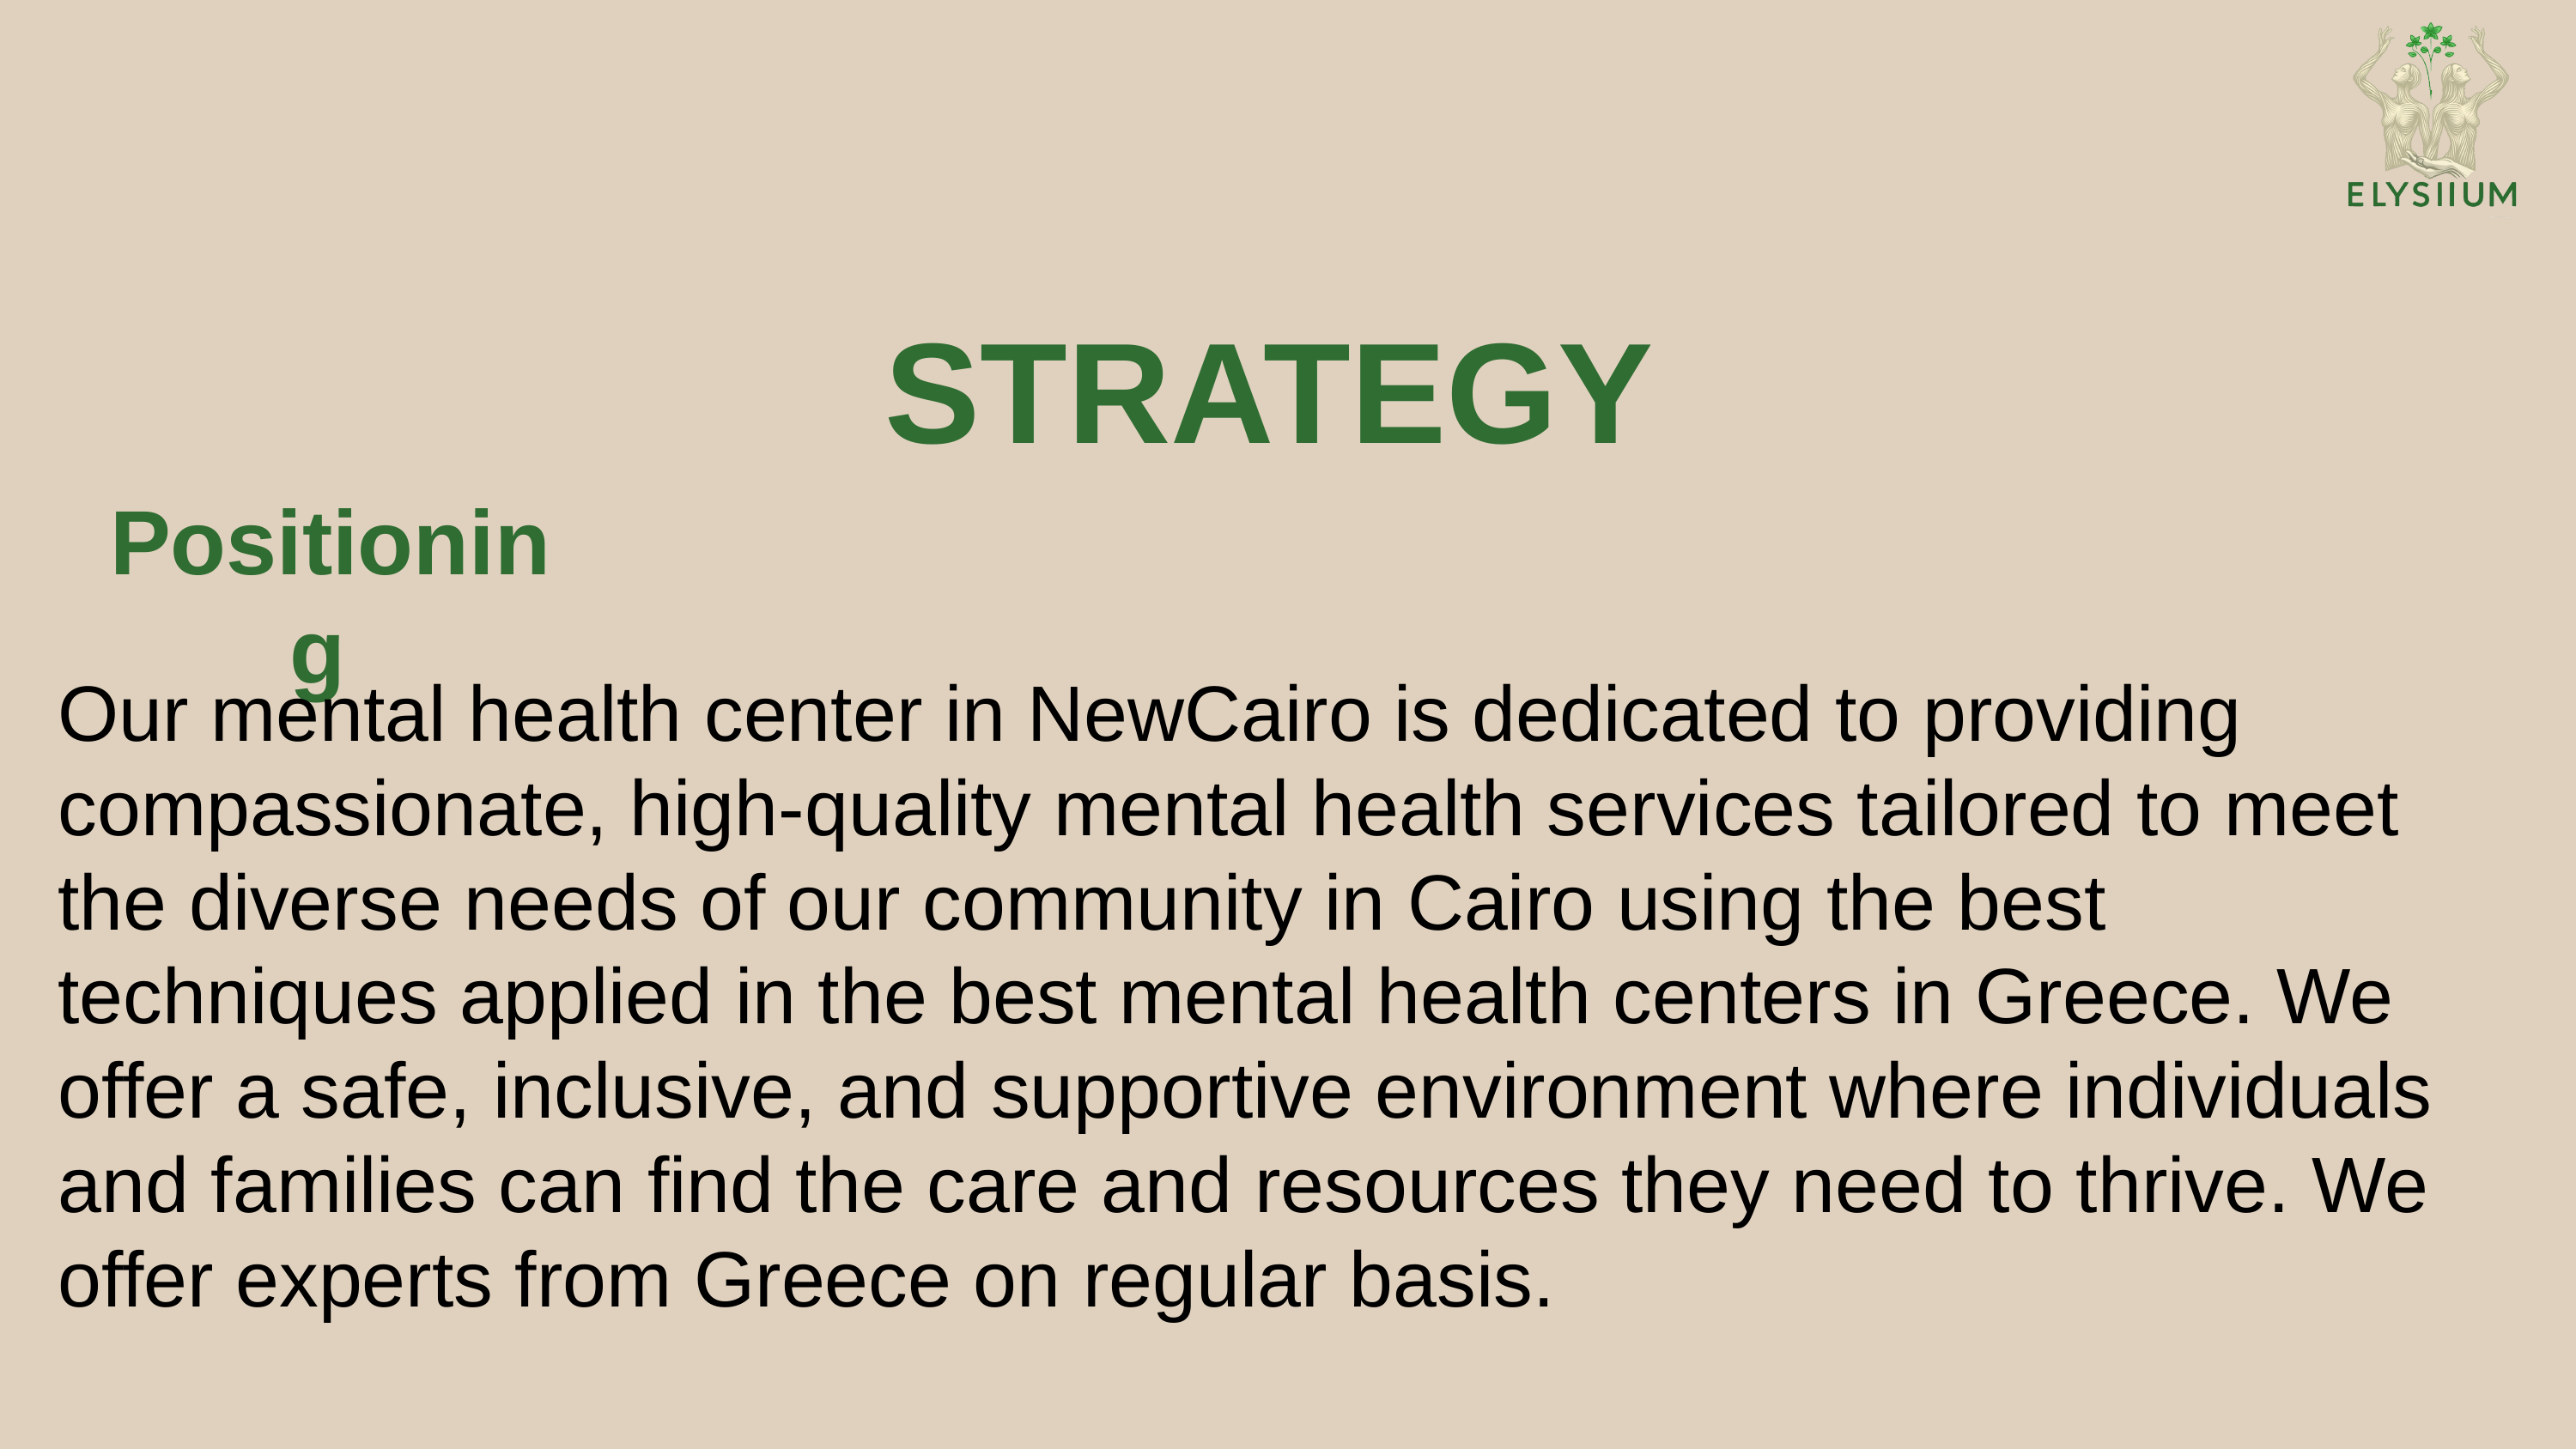

STRATEGY
Positioning

Our mental health center in NewCairo is dedicated to providing compassionate, high-quality mental health services tailored to meet the diverse needs of our community in Cairo using the best techniques applied in the best mental health centers in Greece. We offer a safe, inclusive, and supportive environment where individuals and families can find the care and resources they need to thrive. We offer experts from Greece on regular basis.